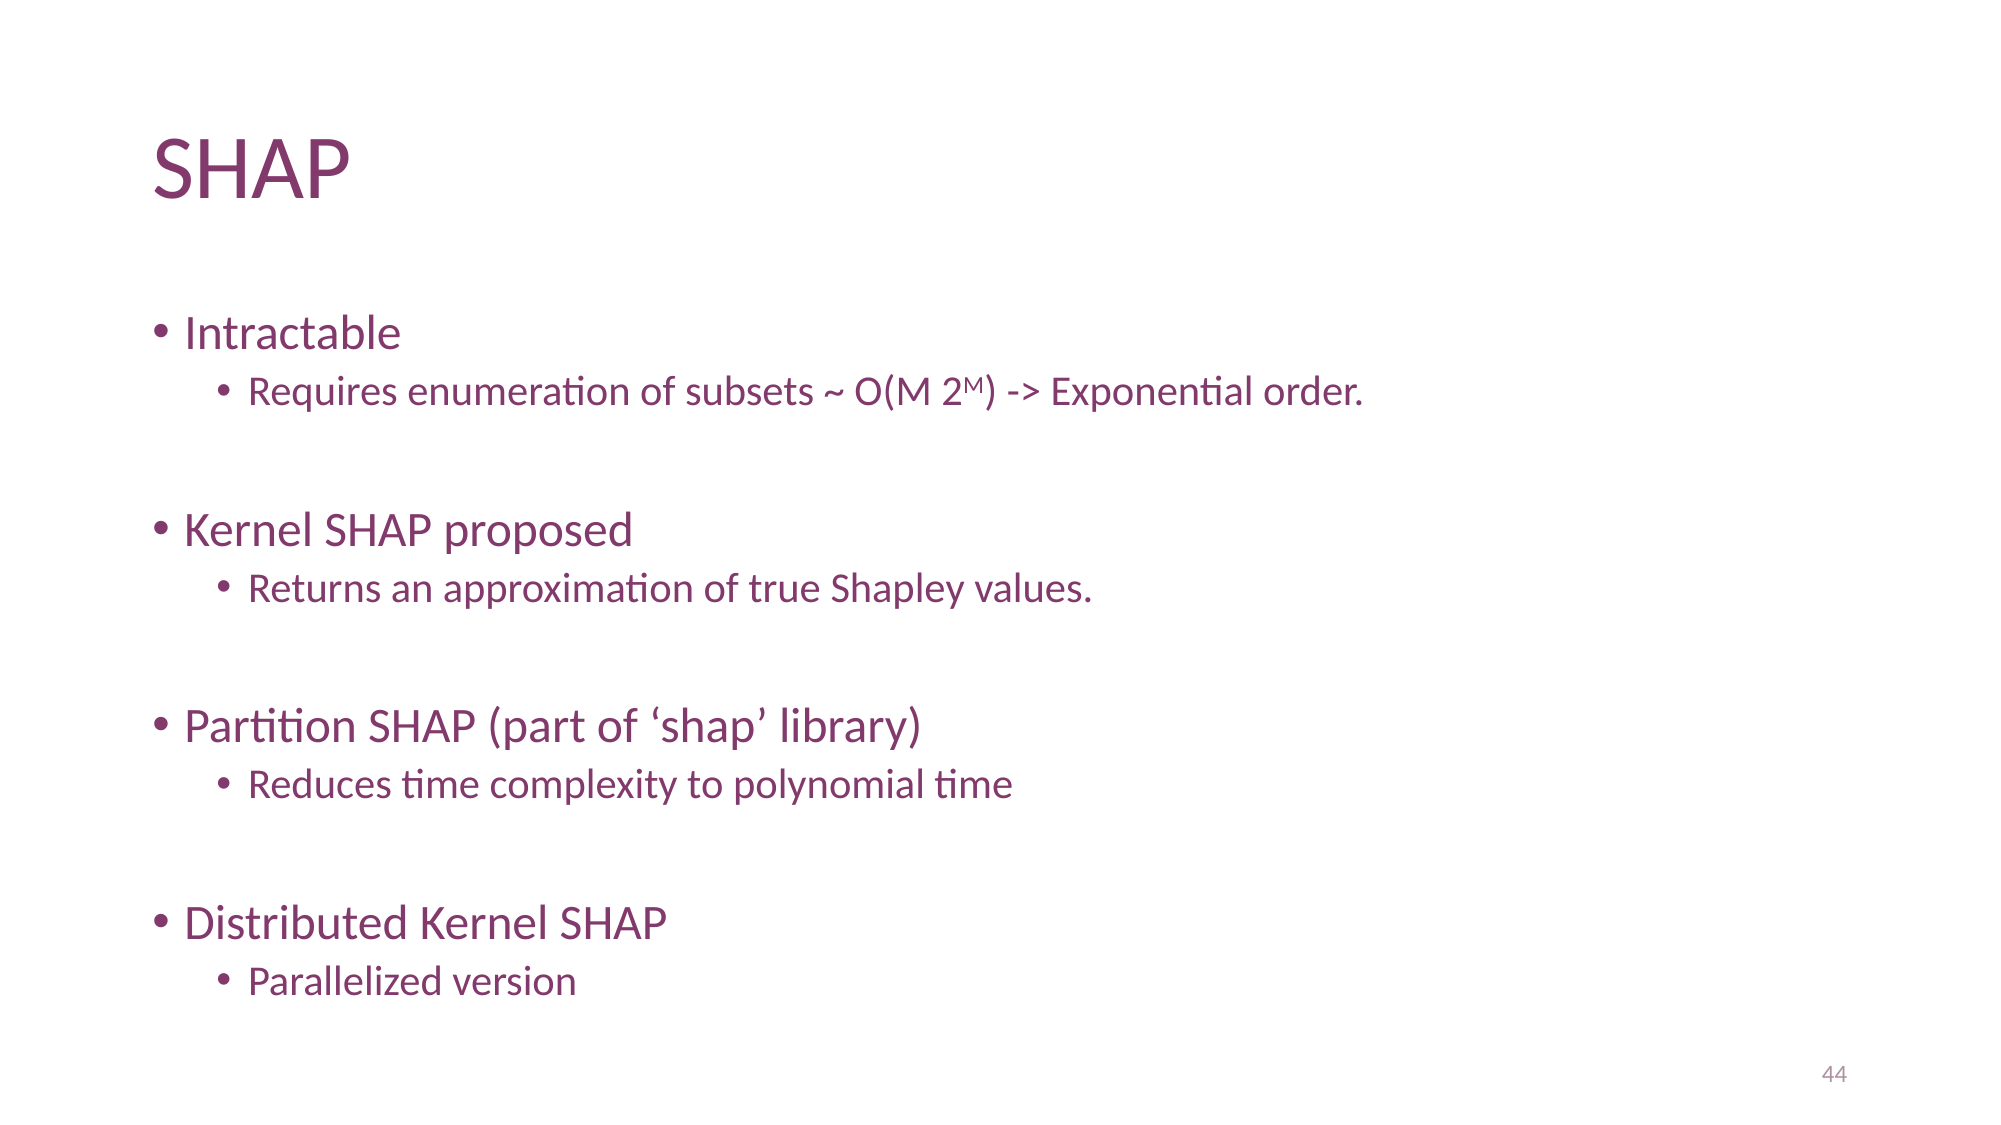

# SHAP
Intractable
Requires enumeration of subsets ~ O(M 2M) -> Exponential order.

Kernel SHAP proposed
Returns an approximation of true Shapley values.

Partition SHAP (part of ‘shap’ library)
Reduces time complexity to polynomial time

Distributed Kernel SHAP
Parallelized version
44